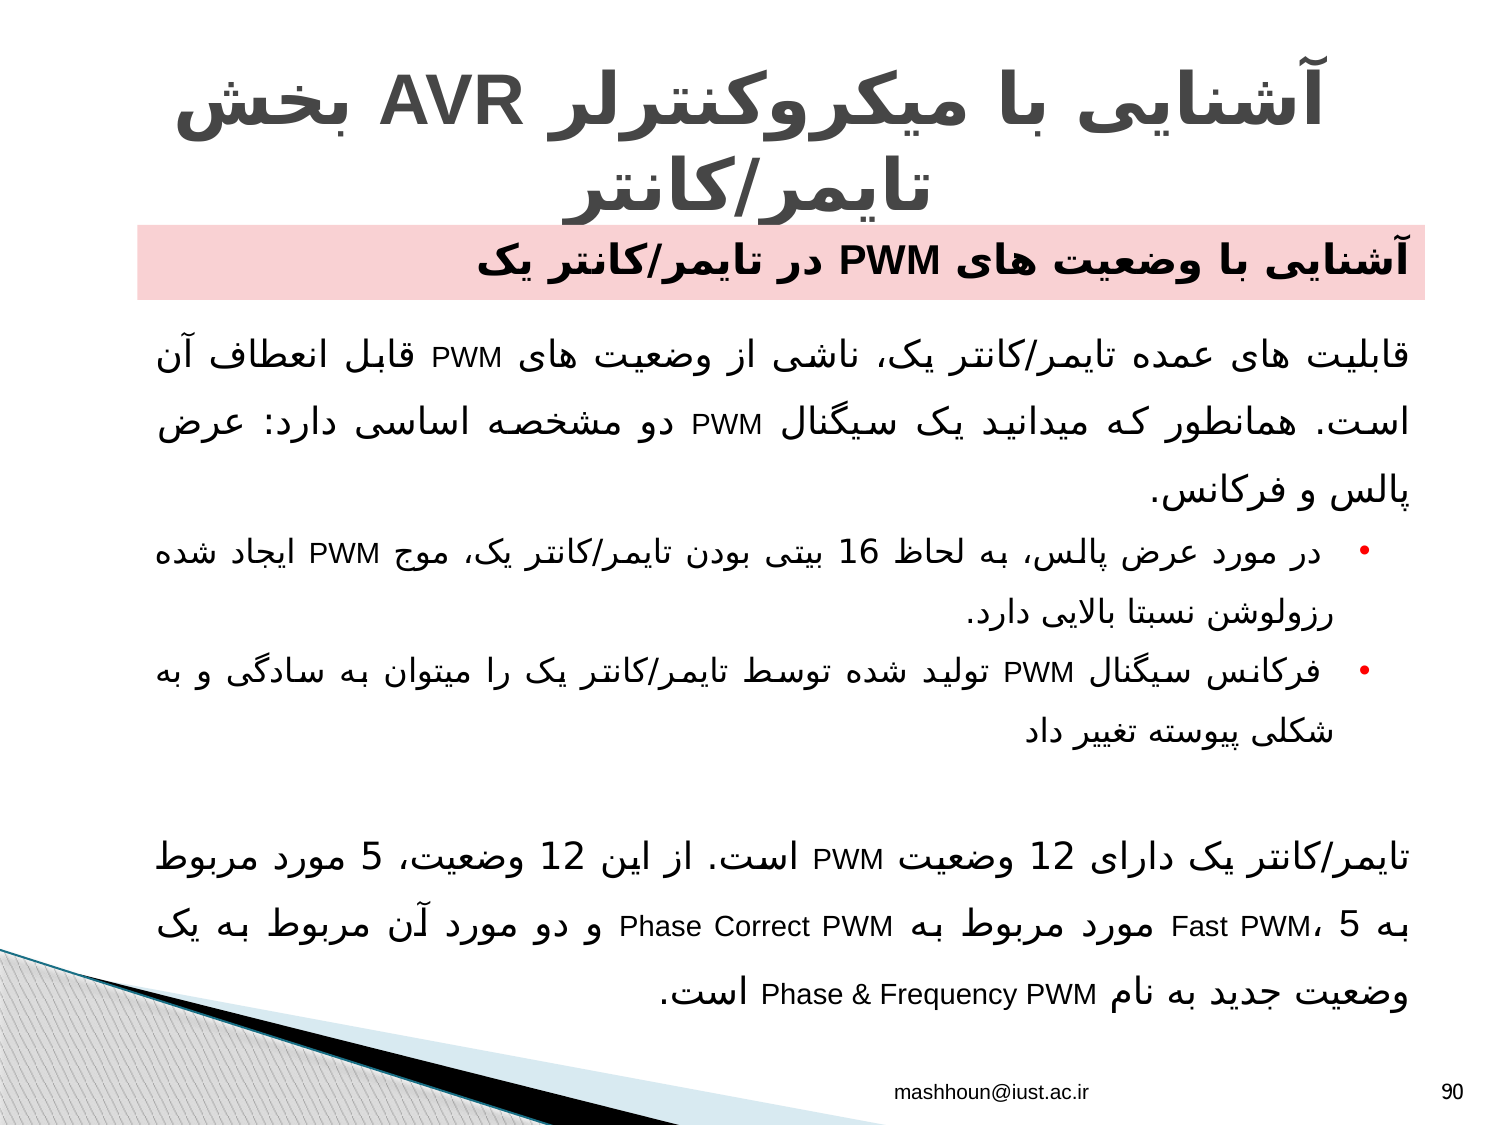

# آشنایی با میکروکنترلر AVR بخش تایمر/کانتر
آشنایی با وضعیت های PWM در تایمر/کانتر یک
قابلیت های عمده تایمر/کانتر یک، ناشی از وضعیت های PWM قابل انعطاف آن است. همانطور که میدانید یک سیگنال PWM دو مشخصه اساسی دارد: عرض پالس و فرکانس.
 در مورد عرض پالس، به لحاظ 16 بیتی بودن تایمر/کانتر یک، موج PWM ایجاد شده رزولوشن نسبتا بالایی دارد.
 فرکانس سیگنال PWM تولید شده توسط تایمر/کانتر یک را میتوان به سادگی و به شکلی پیوسته تغییر داد

تایمر/کانتر یک دارای 12 وضعیت PWM است. از این 12 وضعیت، 5 مورد مربوط به Fast PWM، 5 مورد مربوط به Phase Correct PWM و دو مورد آن مربوط به یک وضعیت جدید به نام Phase & Frequency PWM است.

mashhoun@iust.ac.ir
90